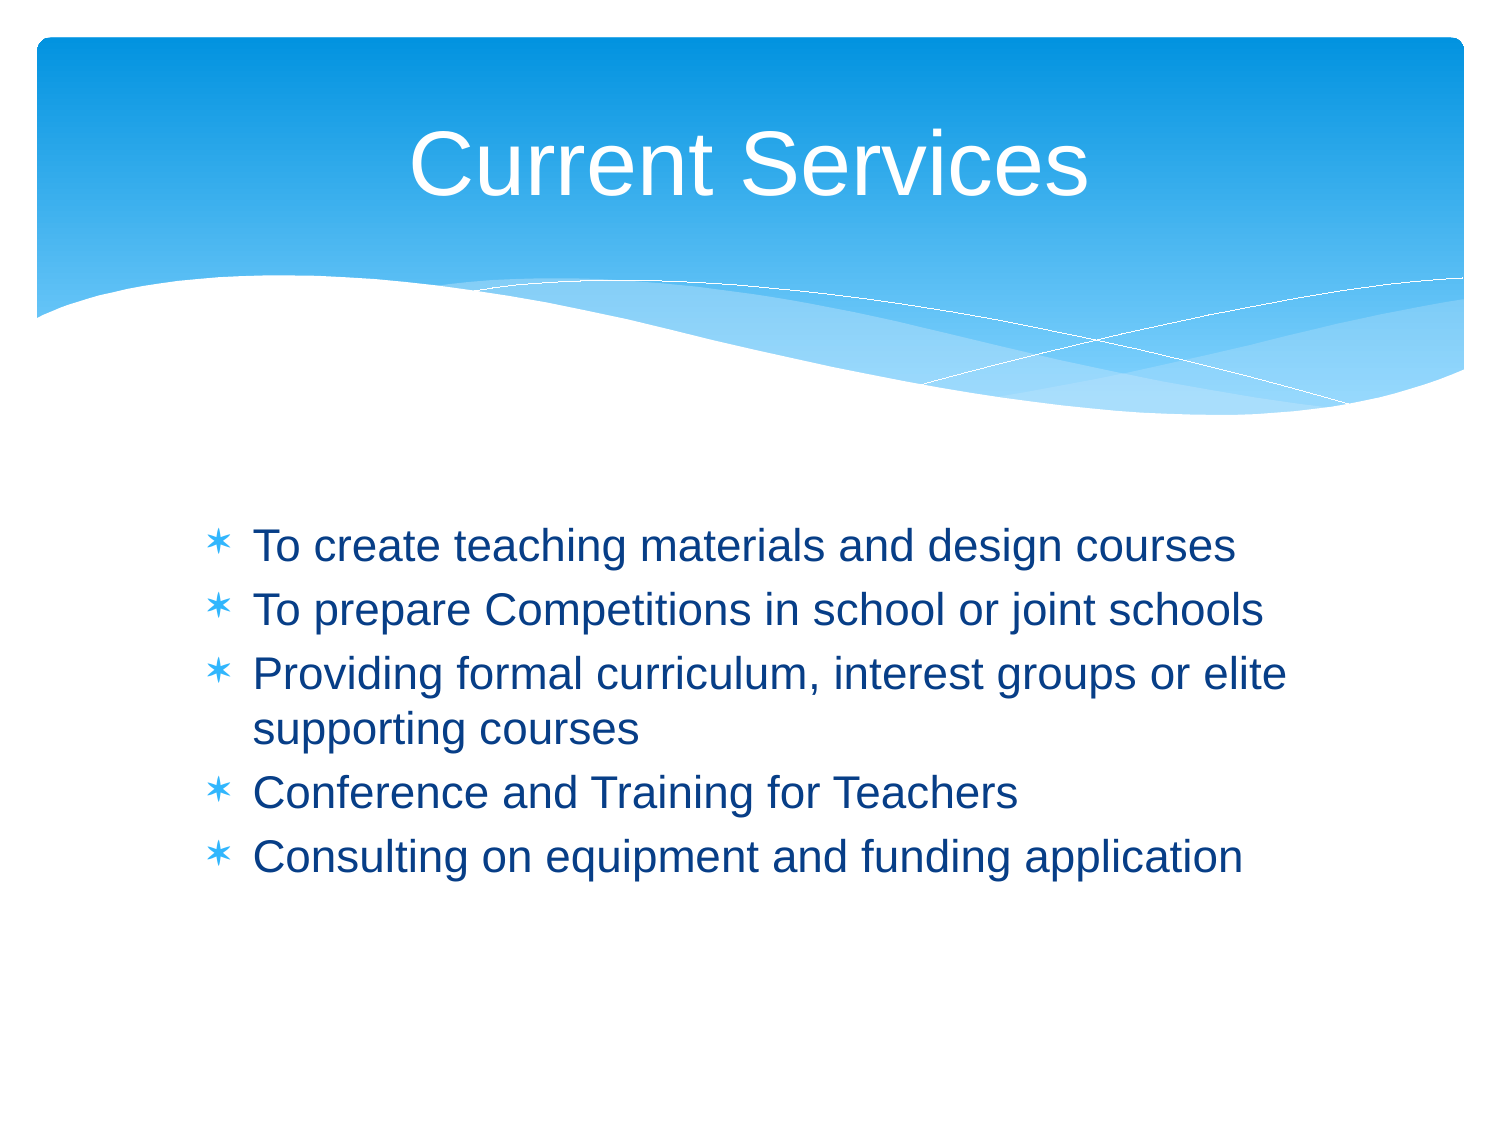

# Current Services

To create teaching materials and design courses
To prepare Competitions in school or joint schools
Providing formal curriculum, interest groups or elite supporting courses
Conference and Training for Teachers
Consulting on equipment and funding application